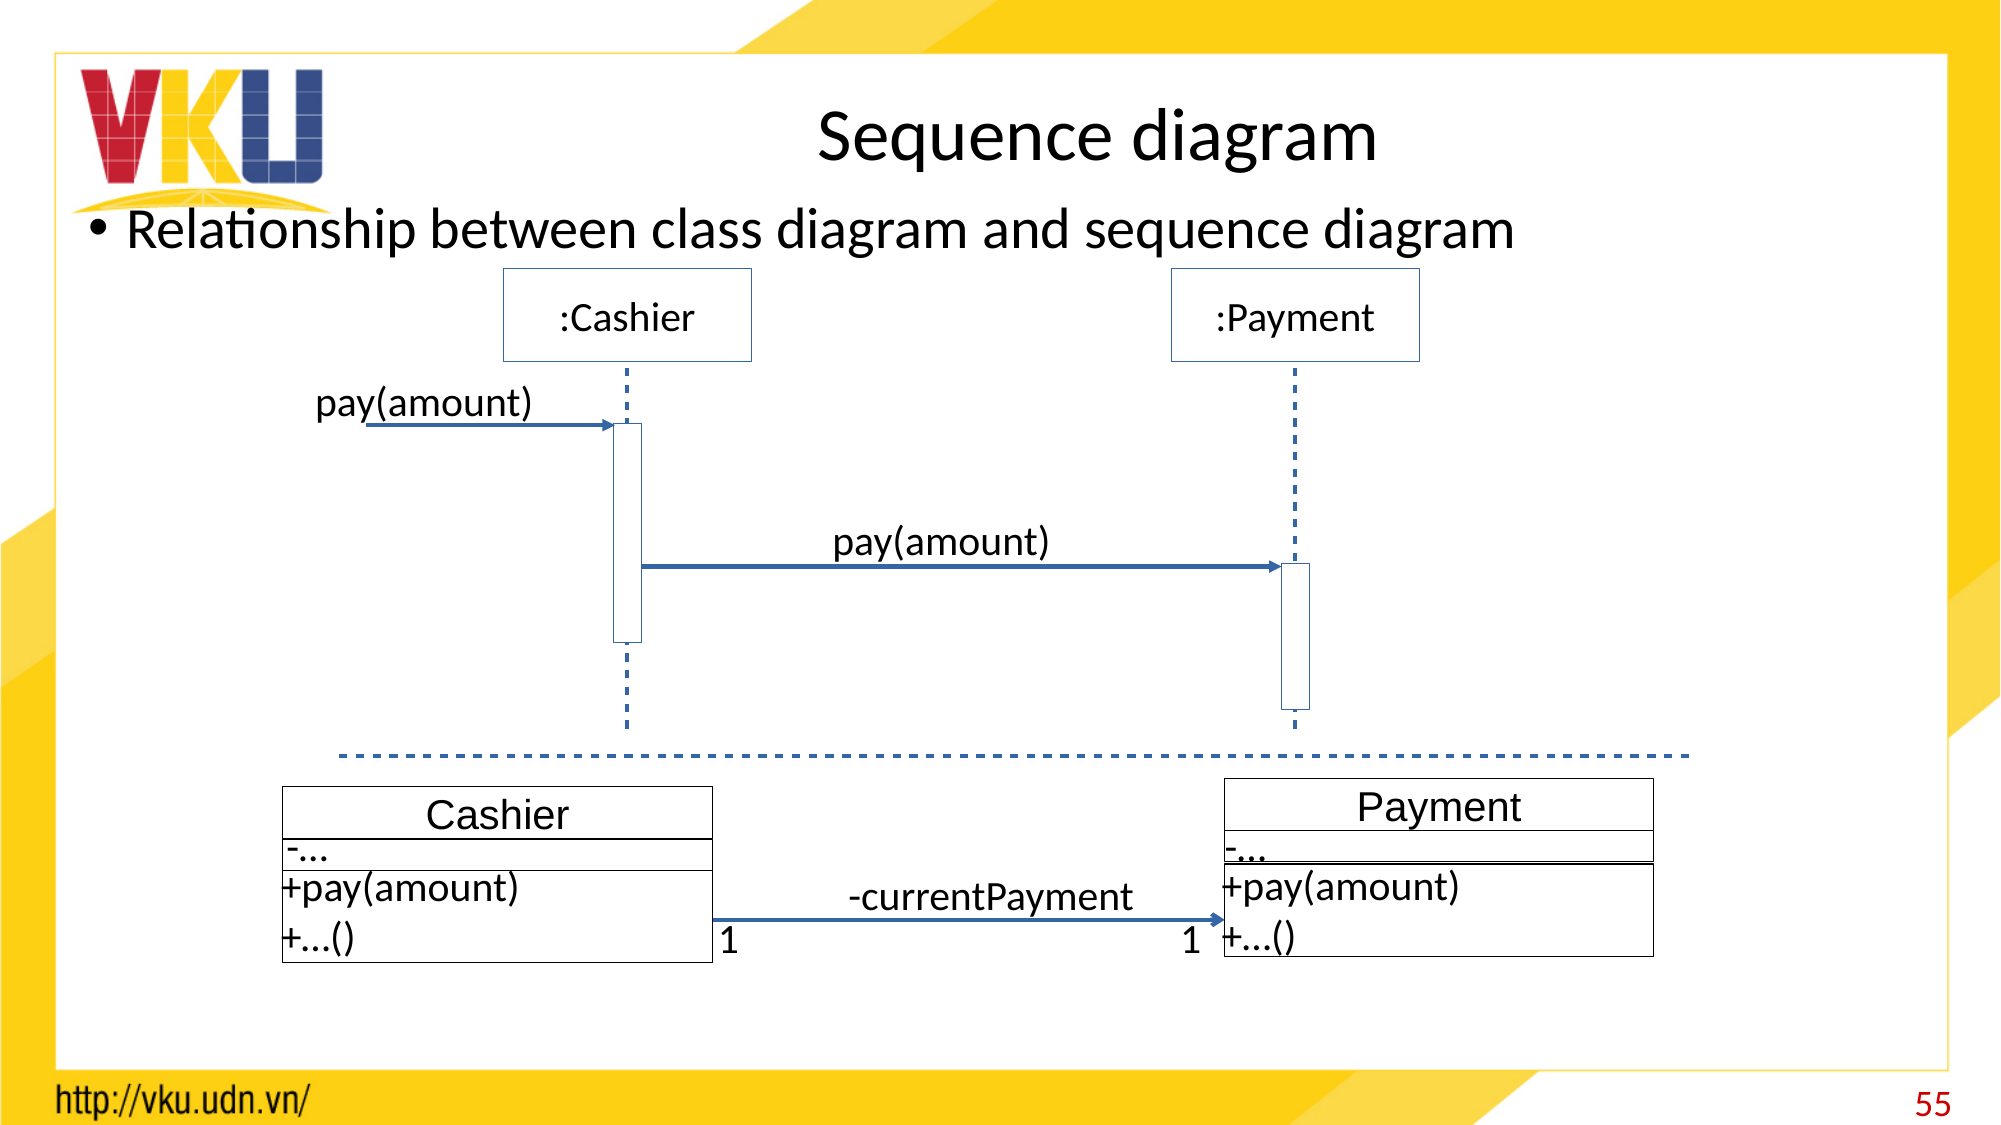

# Sequence diagram
Relationship between class diagram and sequence diagram
:Cashier
:Payment

pay(amount)

pay(amount)

Payment

Cashier

-currentPayment
1
1

-…
-…
+pay(amount)
+…()
+pay(amount)
+…()
55